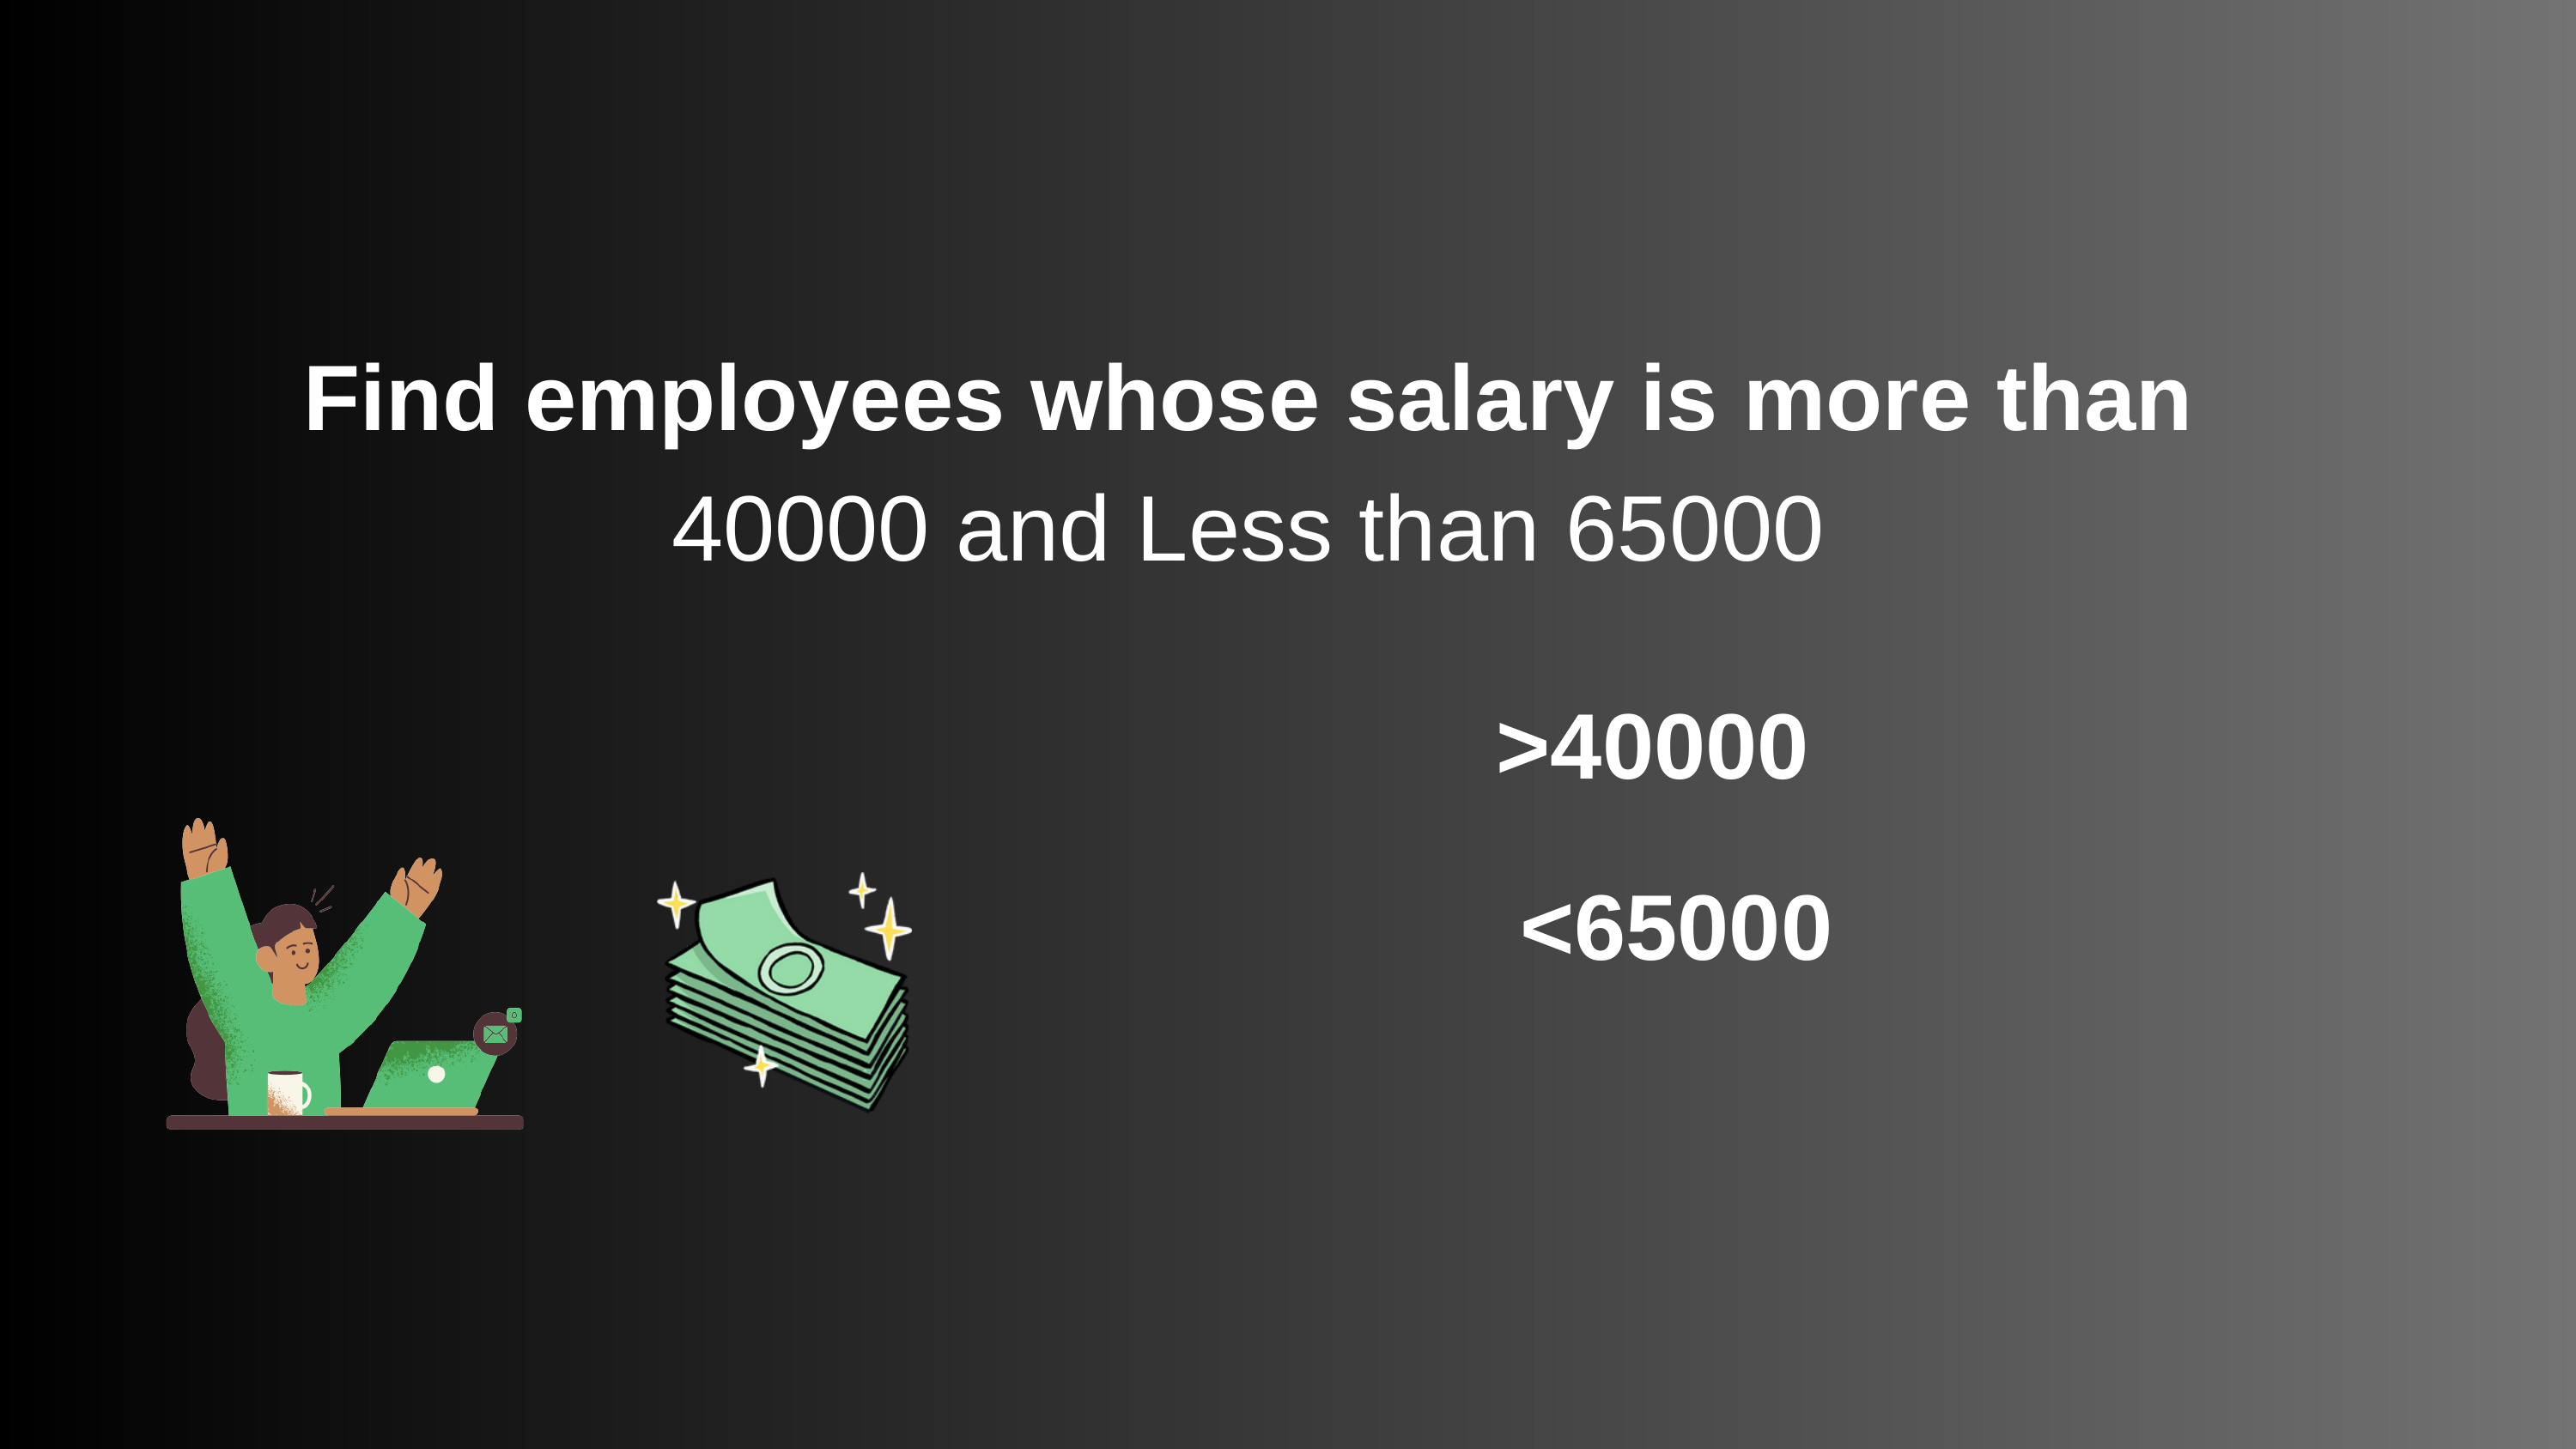

Find employees whose salary is more than
40000 and Less than 65000
>40000

<65000